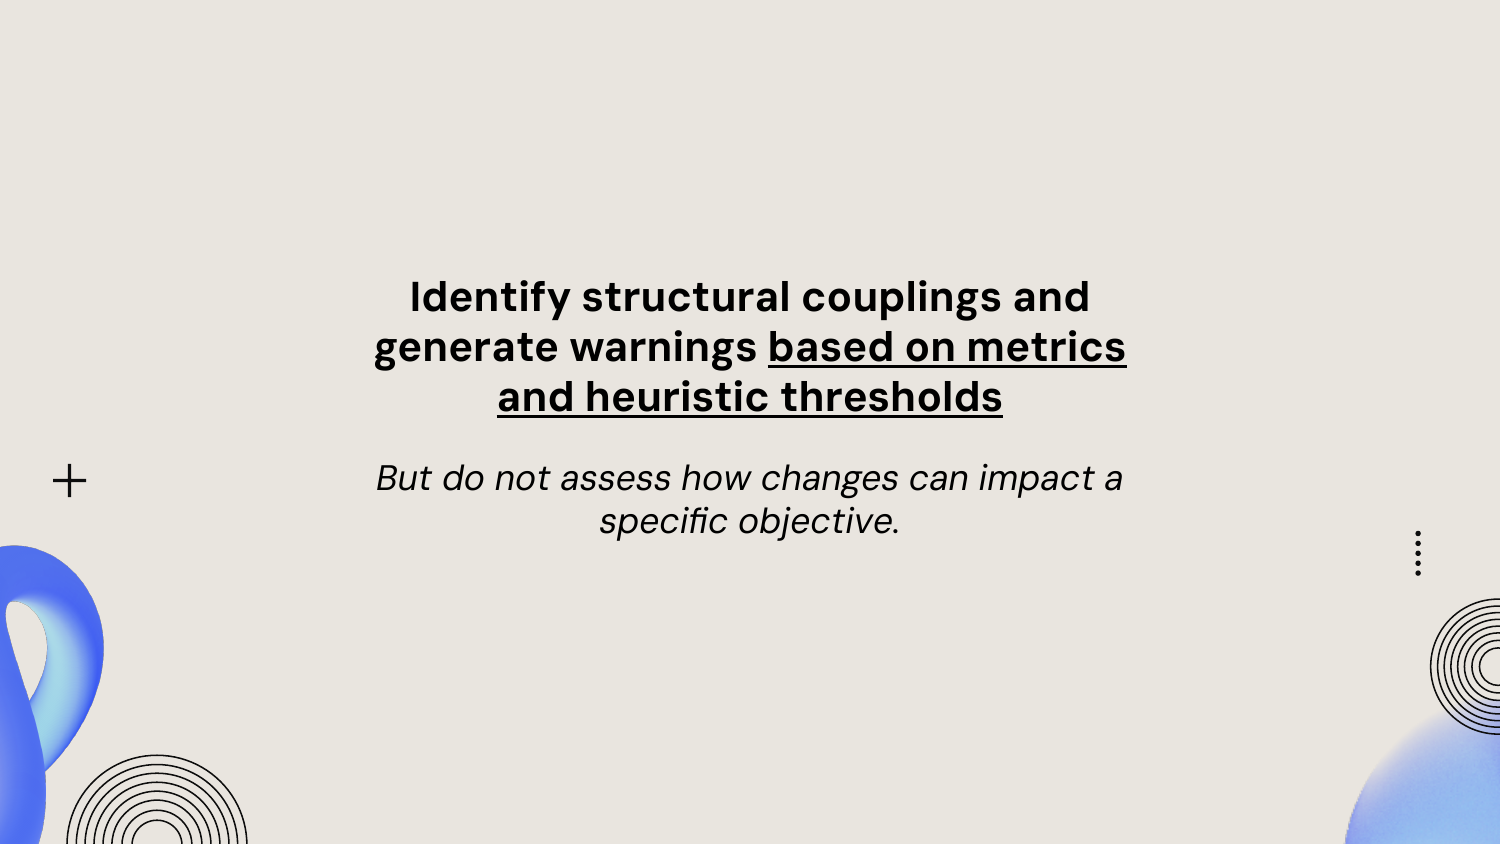

Identify structural couplings and generate warnings based on metrics and heuristic thresholds
But do not assess how changes can impact a specific objective.